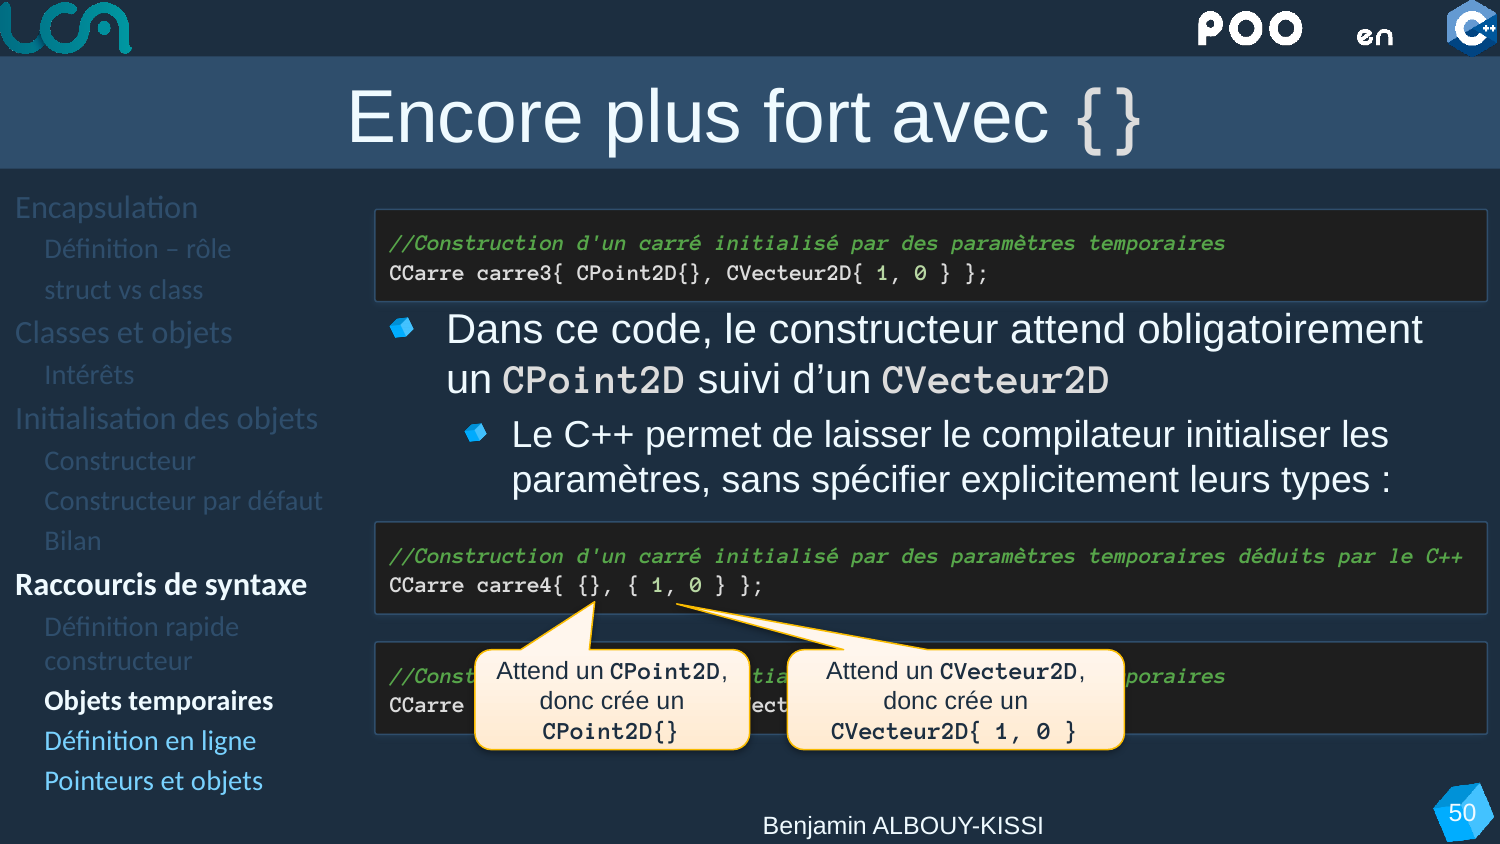

# Encore plus fort avec {}
Encapsulation
Définition – rôle
struct vs class
Classes et objets
Intérêts
Initialisation des objets
Constructeur
Constructeur par défaut
Bilan
Raccourcis de syntaxe
Définition rapide constructeur
Objets temporaires
Définition en ligne
Pointeurs et objets

Dans ce code, le constructeur attend obligatoirement un CPoint2D suivi d’un CVecteur2D
Le C++ permet de laisser le compilateur initialiser les paramètres, sans spécifier explicitement leurs types :

//Construction d'un carré initialisé par des paramètres temporaires
CCarre carre3{ CPoint2D{}, CVecteur2D{ 1, 0 } };
//Construction d'un carré initialisé par des paramètres temporaires déduits par le C++
CCarre carre4{ {}, { 1, 0 } };
//Construction d'un carré initialisé par des paramètres temporaires
CCarre carre3{ CPoint2D{}, CVecteur2D{ 1, 0 } };
Attend un CPoint2D, donc crée un CPoint2D{}
Attend un CVecteur2D, donc crée un CVecteur2D{ 1, 0 }
50
Benjamin ALBOUY-KISSI